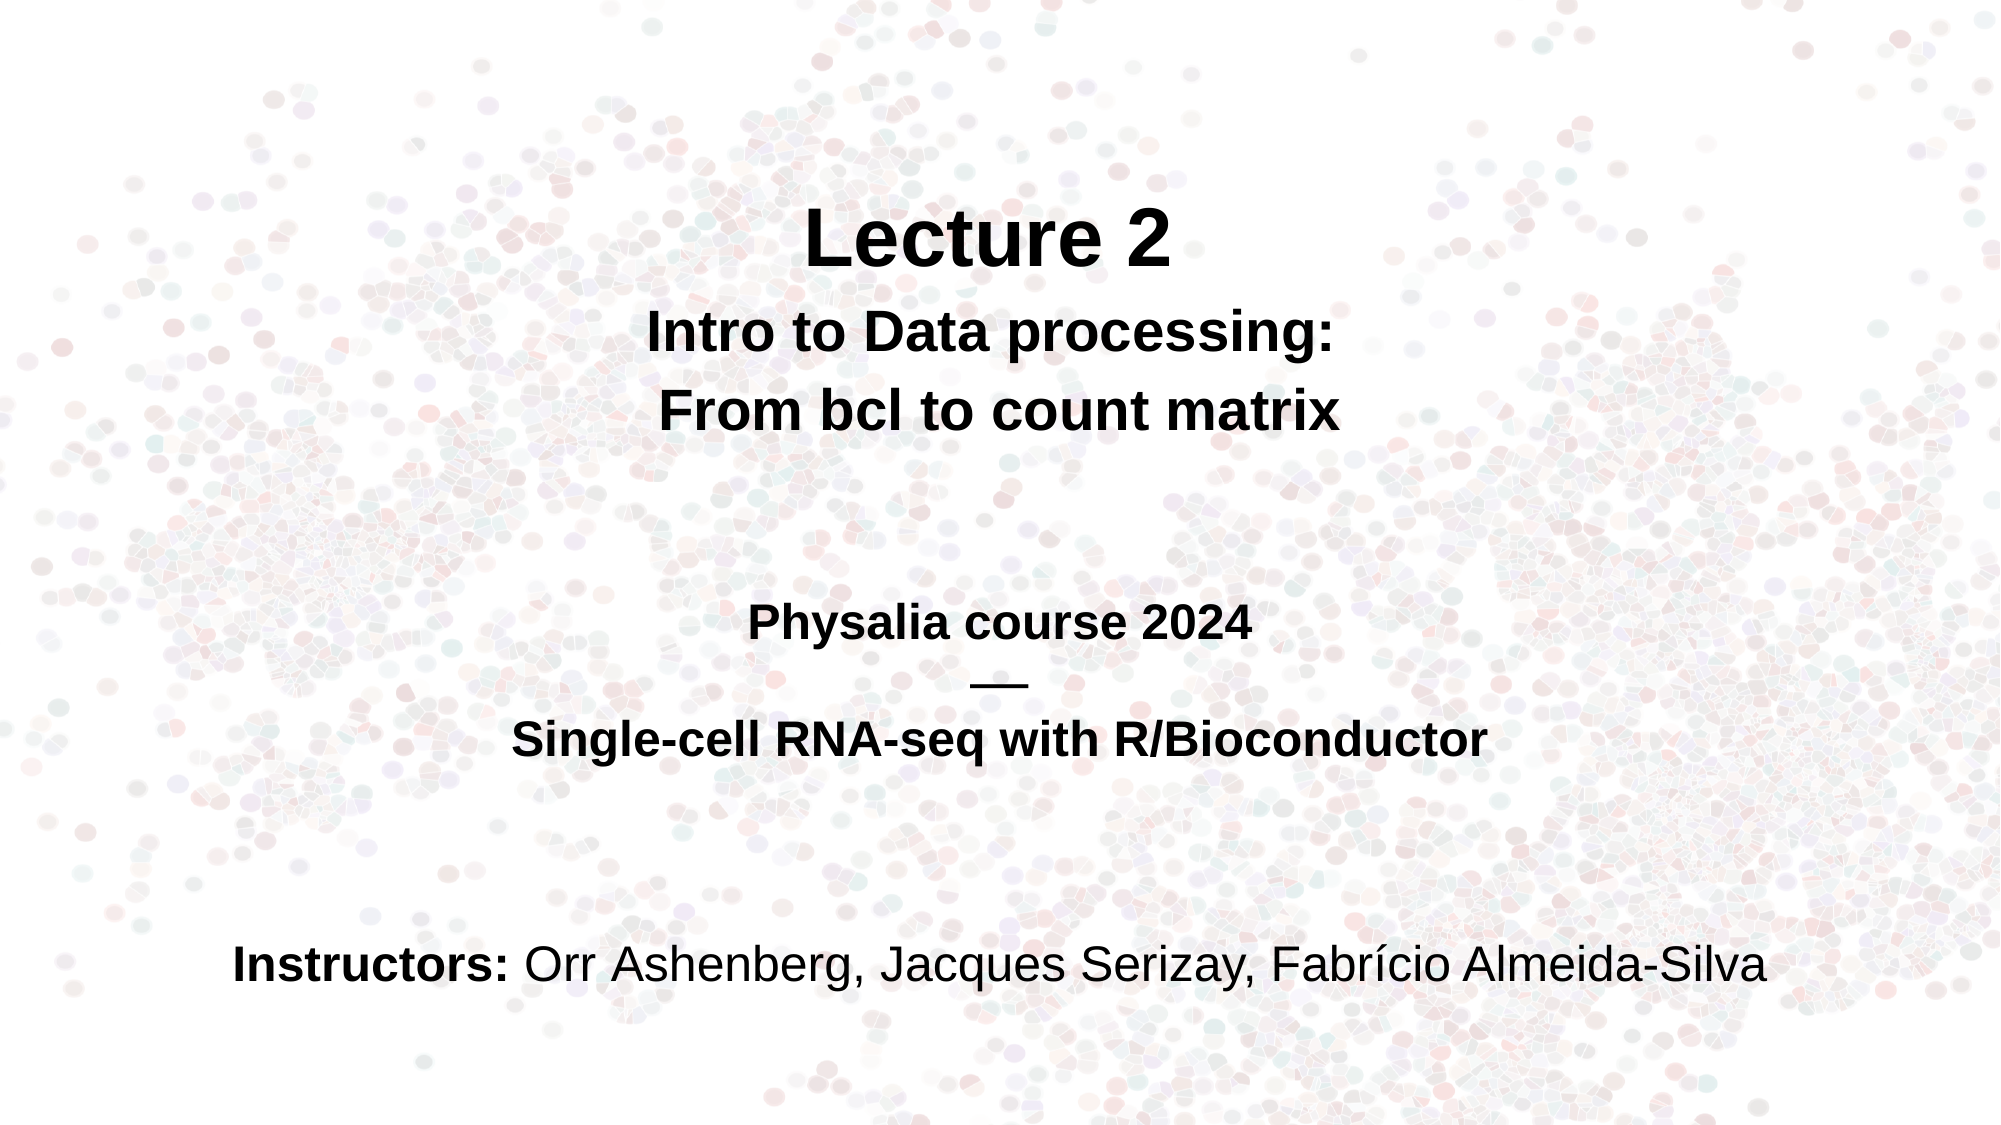

# Lecture 2 Intro to Data processing: From bcl to count matrix
Physalia course 2024
—
Single-cell RNA-seq with R/Bioconductor

Instructors: Orr Ashenberg, Jacques Serizay, Fabrício Almeida-Silva